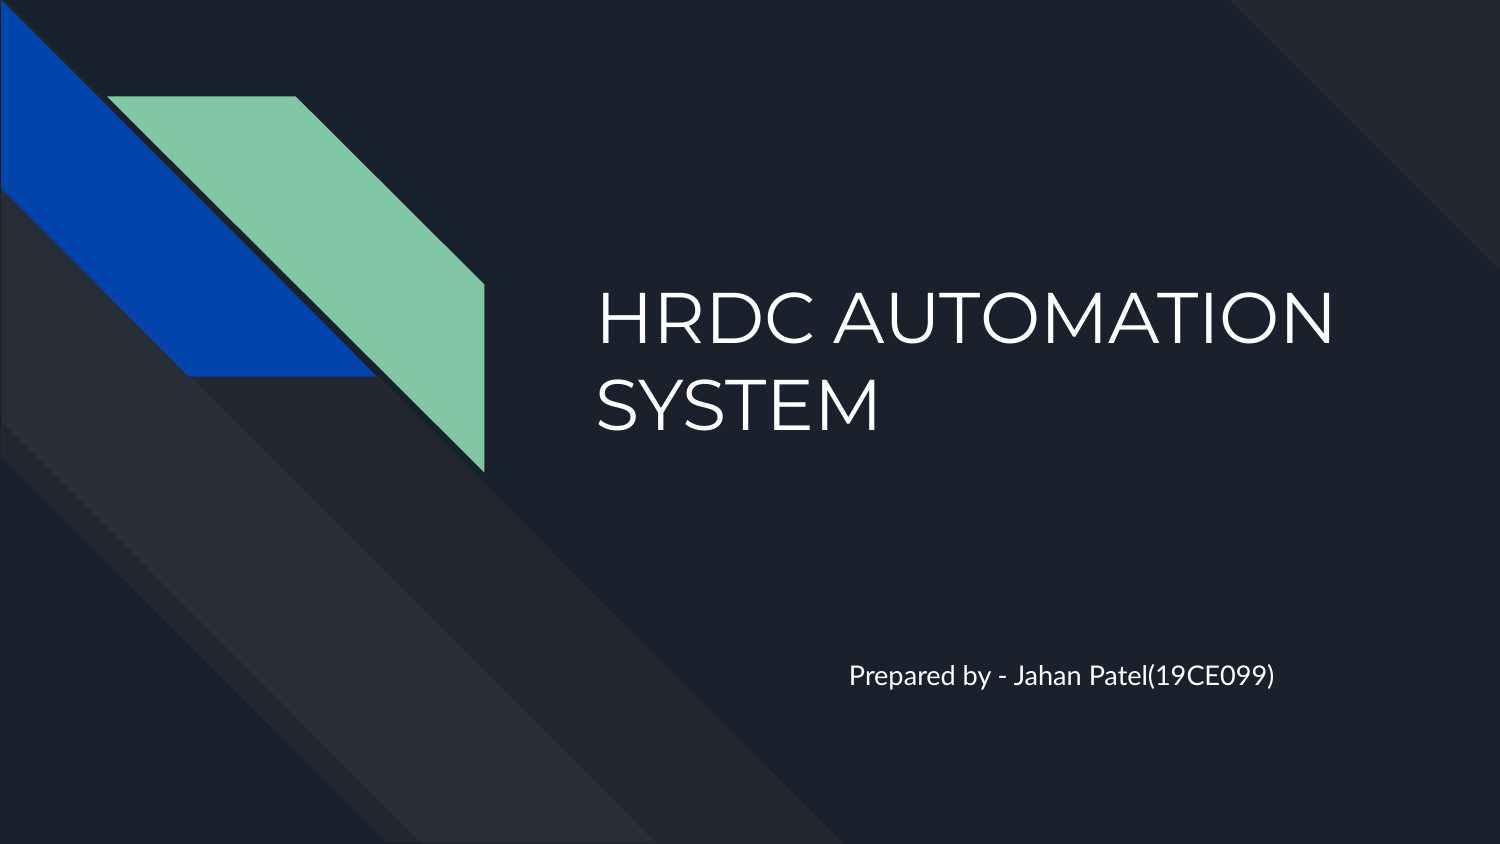

# HRDC AUTOMATION SYSTEM

Prepared by - Jahan Patel(19CE099)